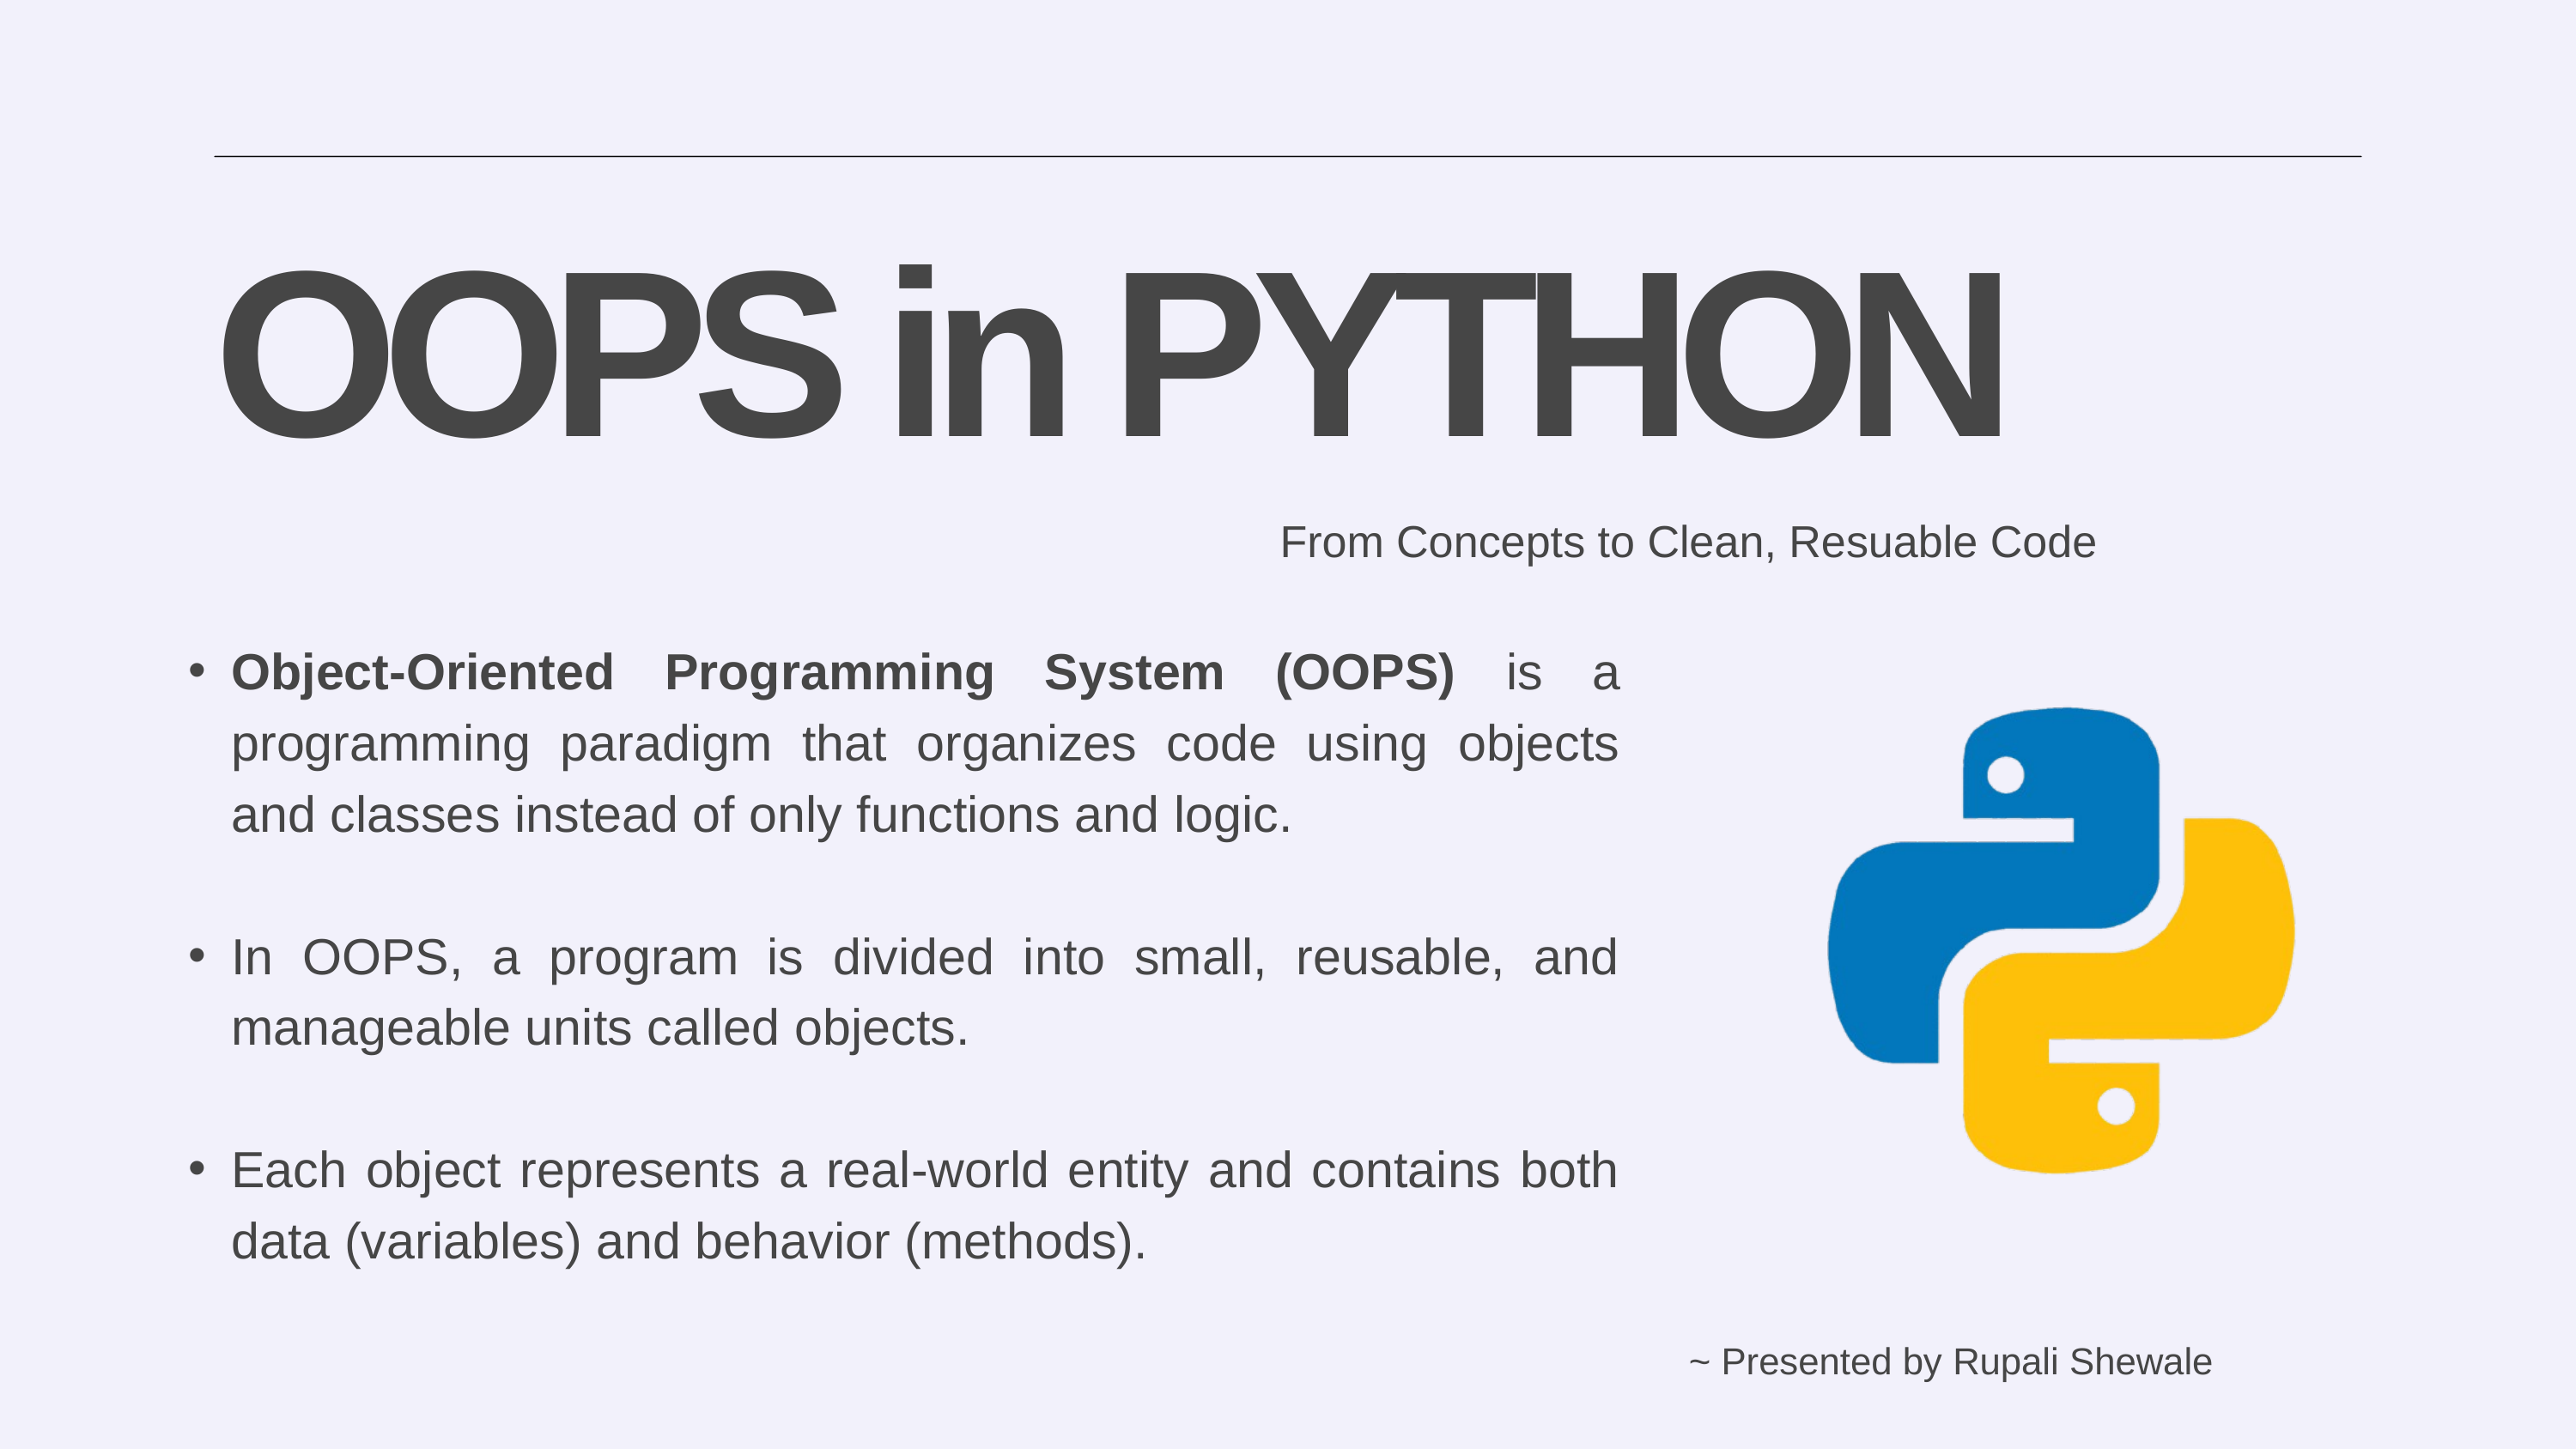

OOPS in PYTHON
From Concepts to Clean, Resuable Code
Object-Oriented Programming System (OOPS) is a programming paradigm that organizes code using objects and classes instead of only functions and logic.

In OOPS, a program is divided into small, reusable, and manageable units called objects.

Each object represents a real-world entity and contains both data (variables) and behavior (methods).

~ Presented by Rupali Shewale